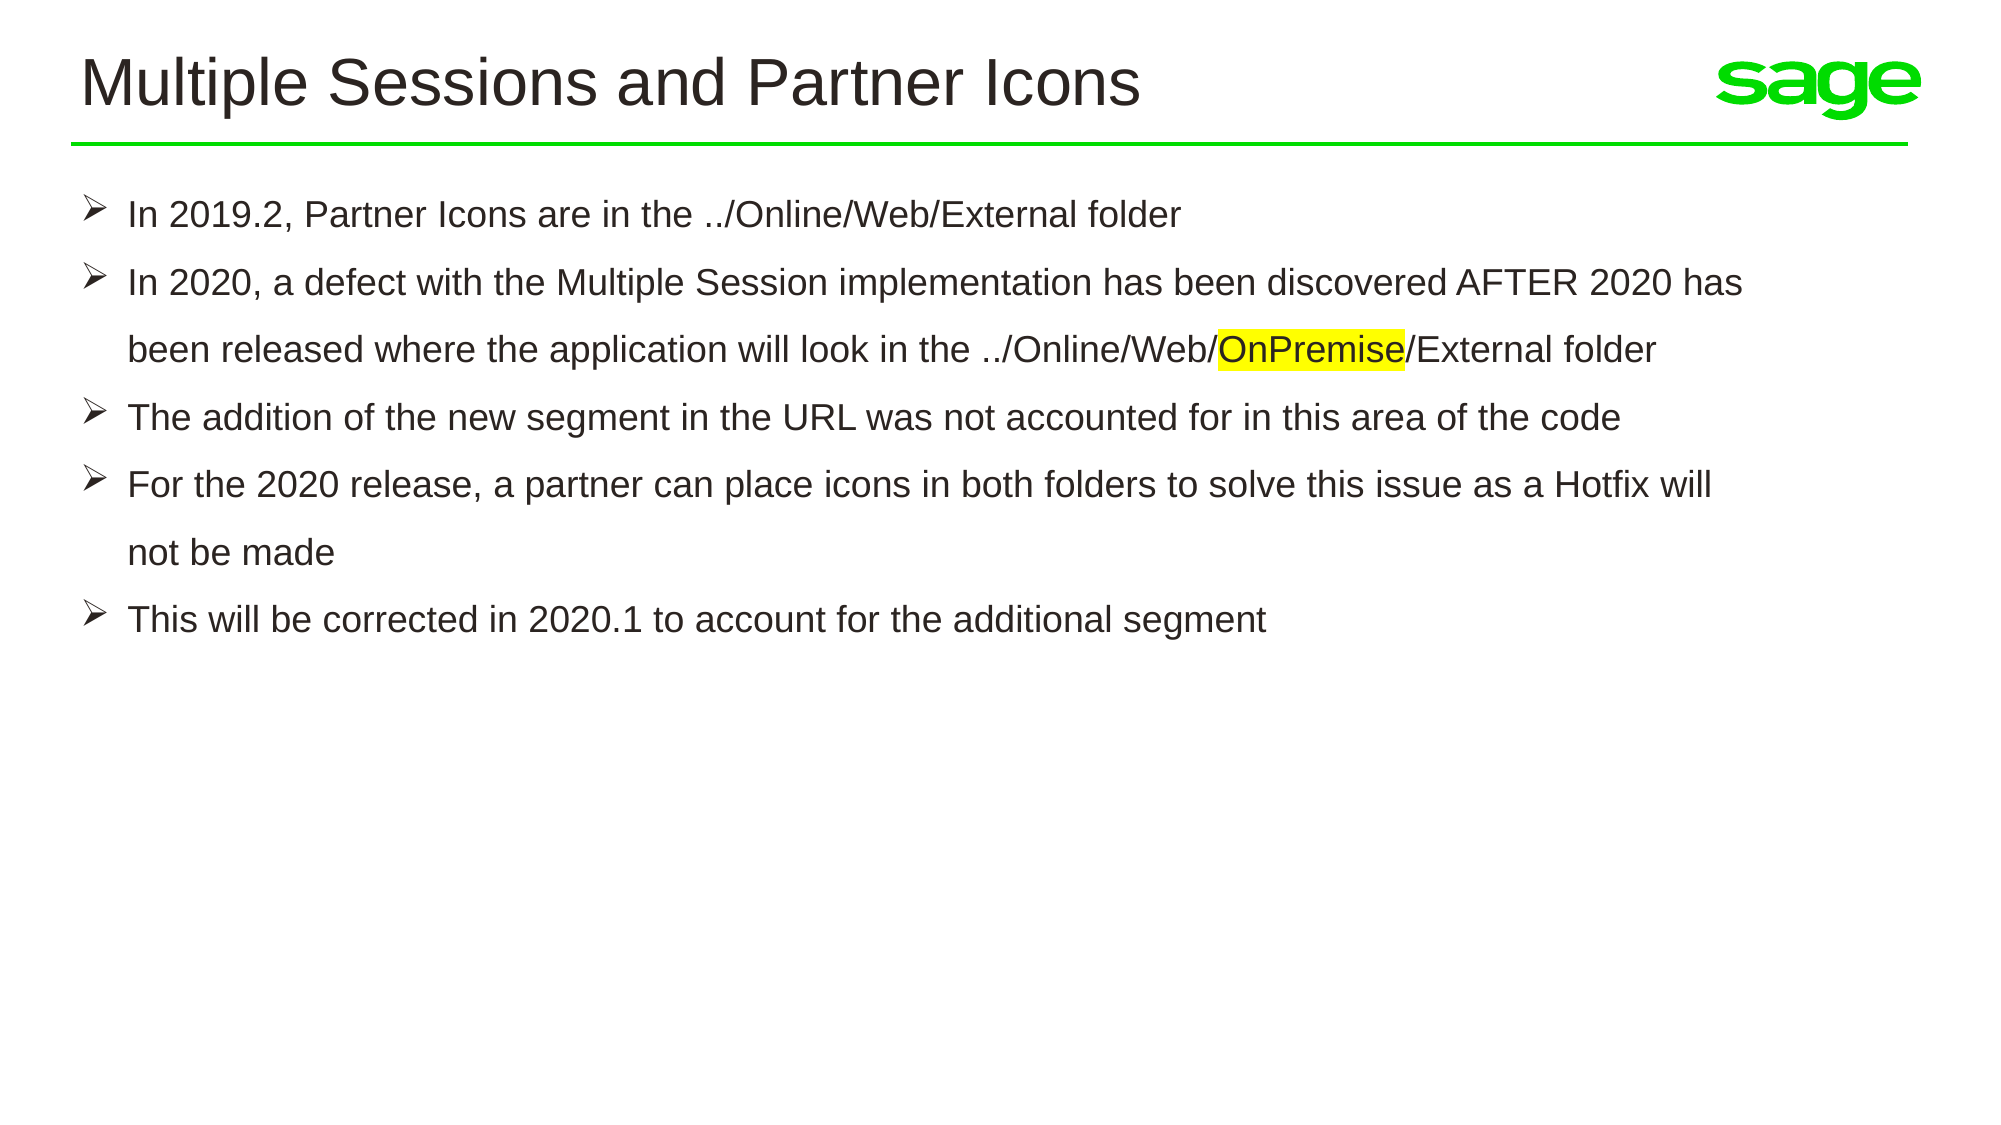

Multiple Sessions and Partner Icons
In 2019.2, Partner Icons are in the ../Online/Web/External folder
In 2020, a defect with the Multiple Session implementation has been discovered AFTER 2020 has been released where the application will look in the ../Online/Web/OnPremise/External folder
The addition of the new segment in the URL was not accounted for in this area of the code
For the 2020 release, a partner can place icons in both folders to solve this issue as a Hotfix will not be made
This will be corrected in 2020.1 to account for the additional segment